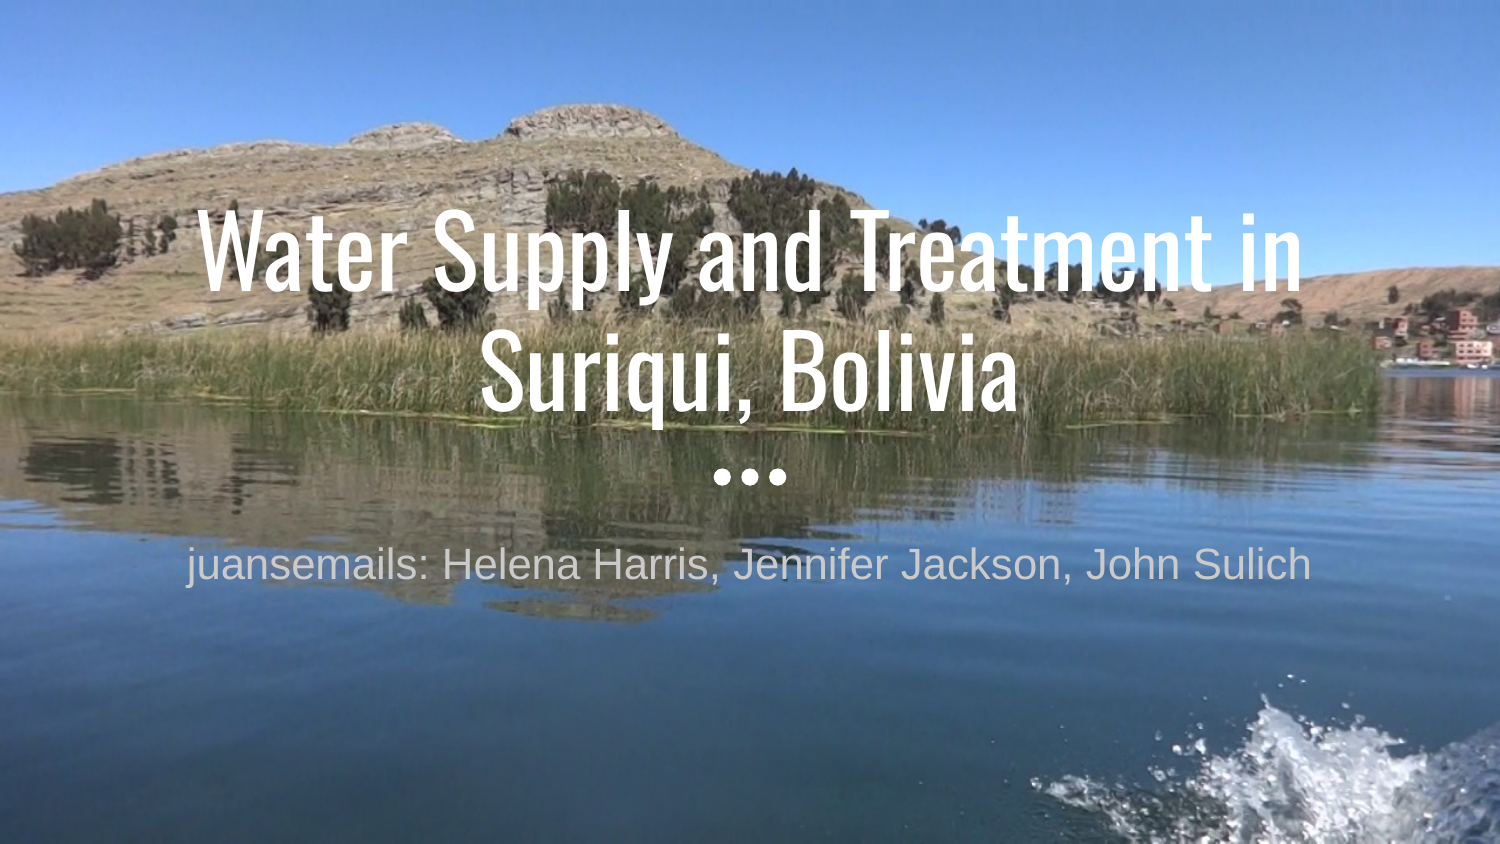

# Water Supply and Treatment in Suriqui, Bolivia
juansemails: Helena Harris, Jennifer Jackson, John Sulich